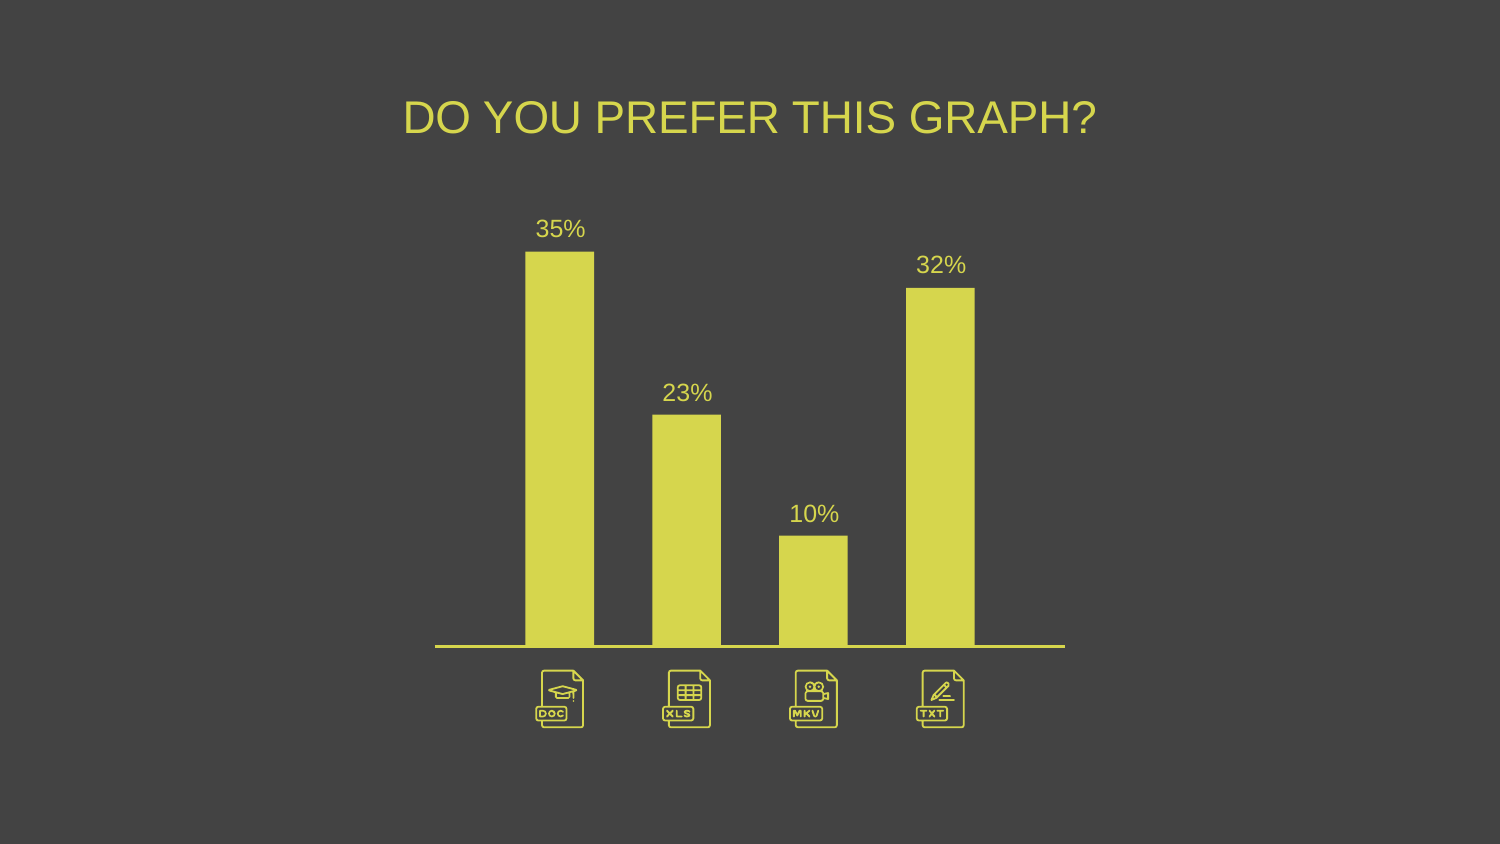

# DO YOU PREFER THIS GRAPH?
35%
32%

23%
10%